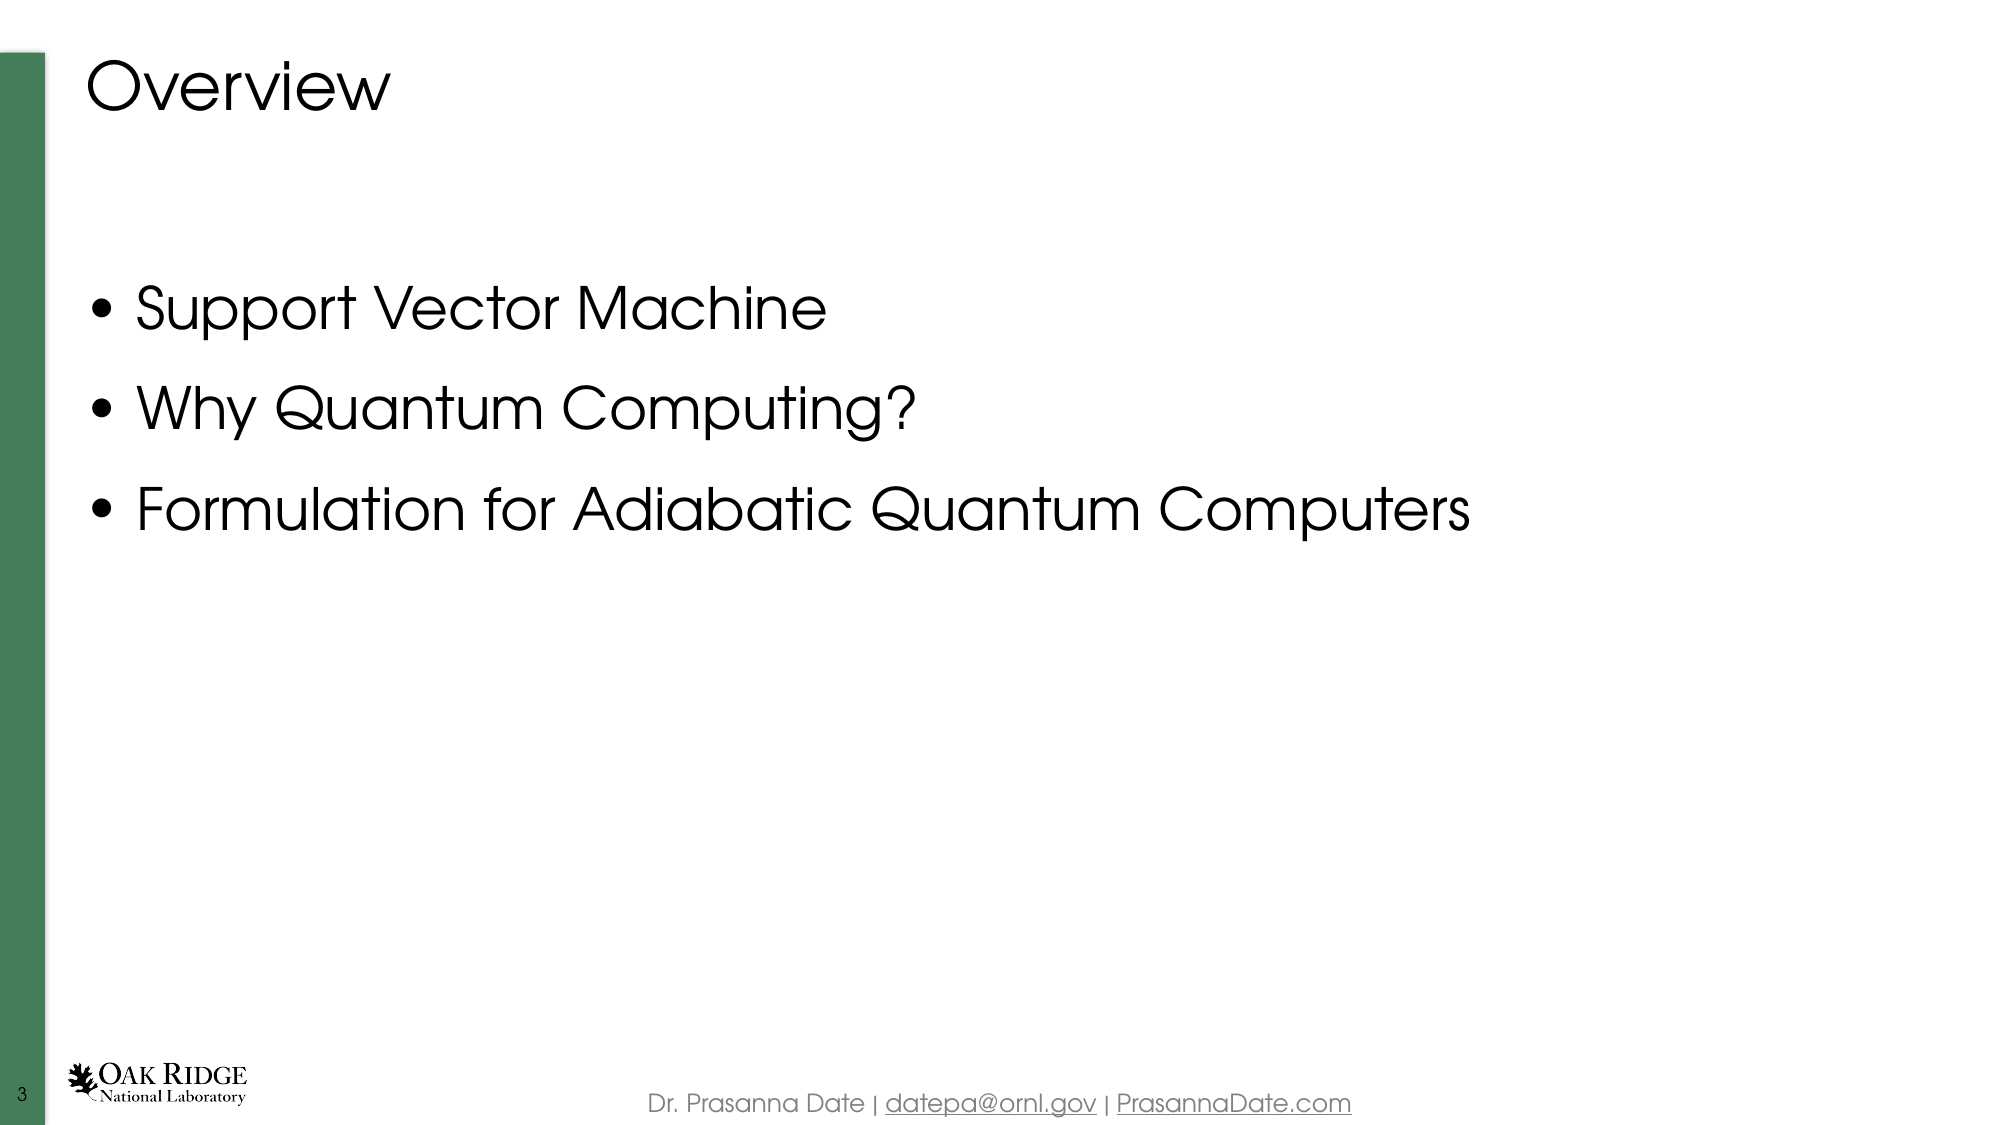

# Overview
Support Vector Machine
Why Quantum Computing?
Formulation for Adiabatic Quantum Computers